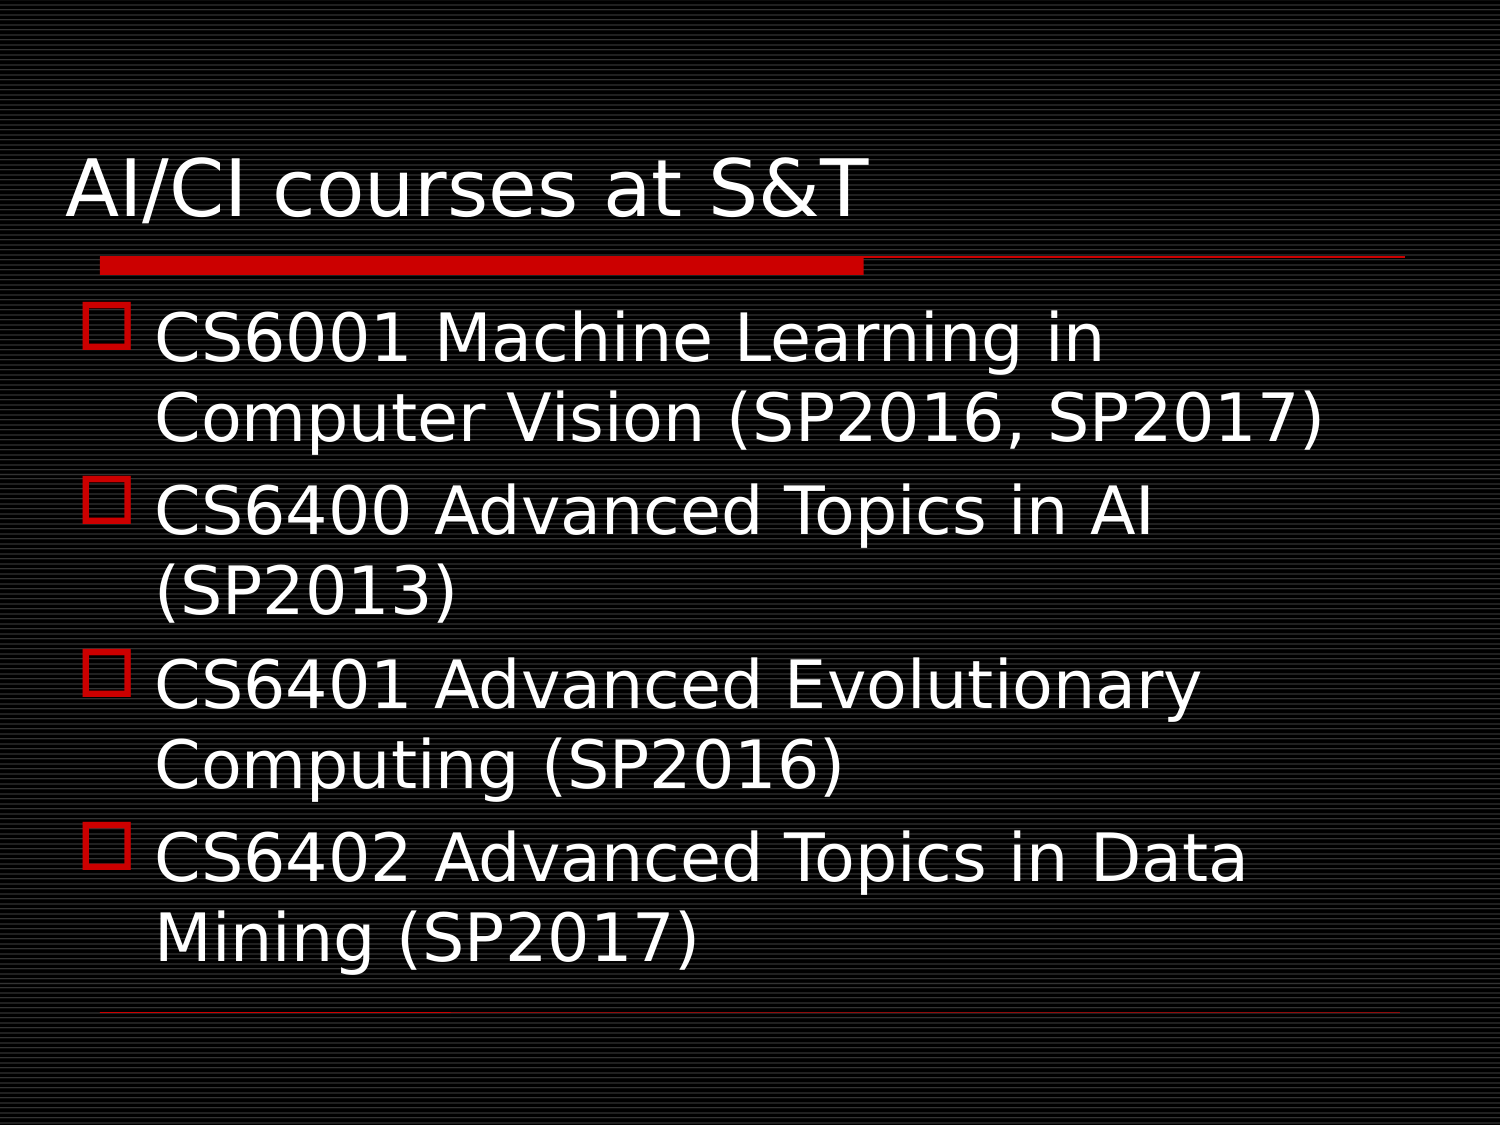

# AI/CI courses at S&T
CS6001 Machine Learning in Computer Vision (SP2016, SP2017)
CS6400 Advanced Topics in AI (SP2013)
CS6401 Advanced Evolutionary Computing (SP2016)
CS6402 Advanced Topics in Data Mining (SP2017)